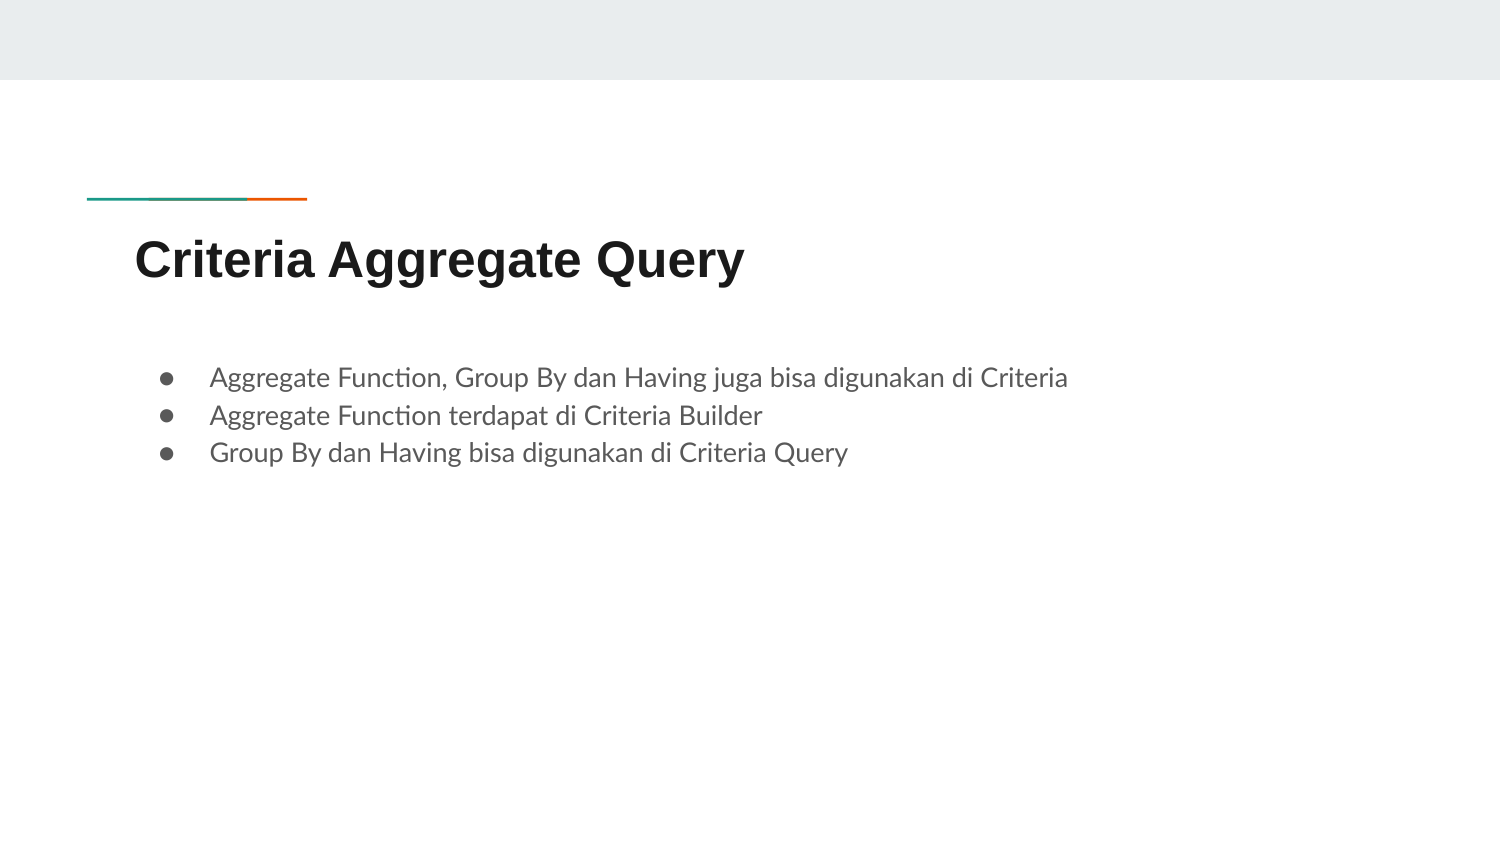

# Criteria Aggregate Query
Aggregate Function, Group By dan Having juga bisa digunakan di Criteria
Aggregate Function terdapat di Criteria Builder
Group By dan Having bisa digunakan di Criteria Query